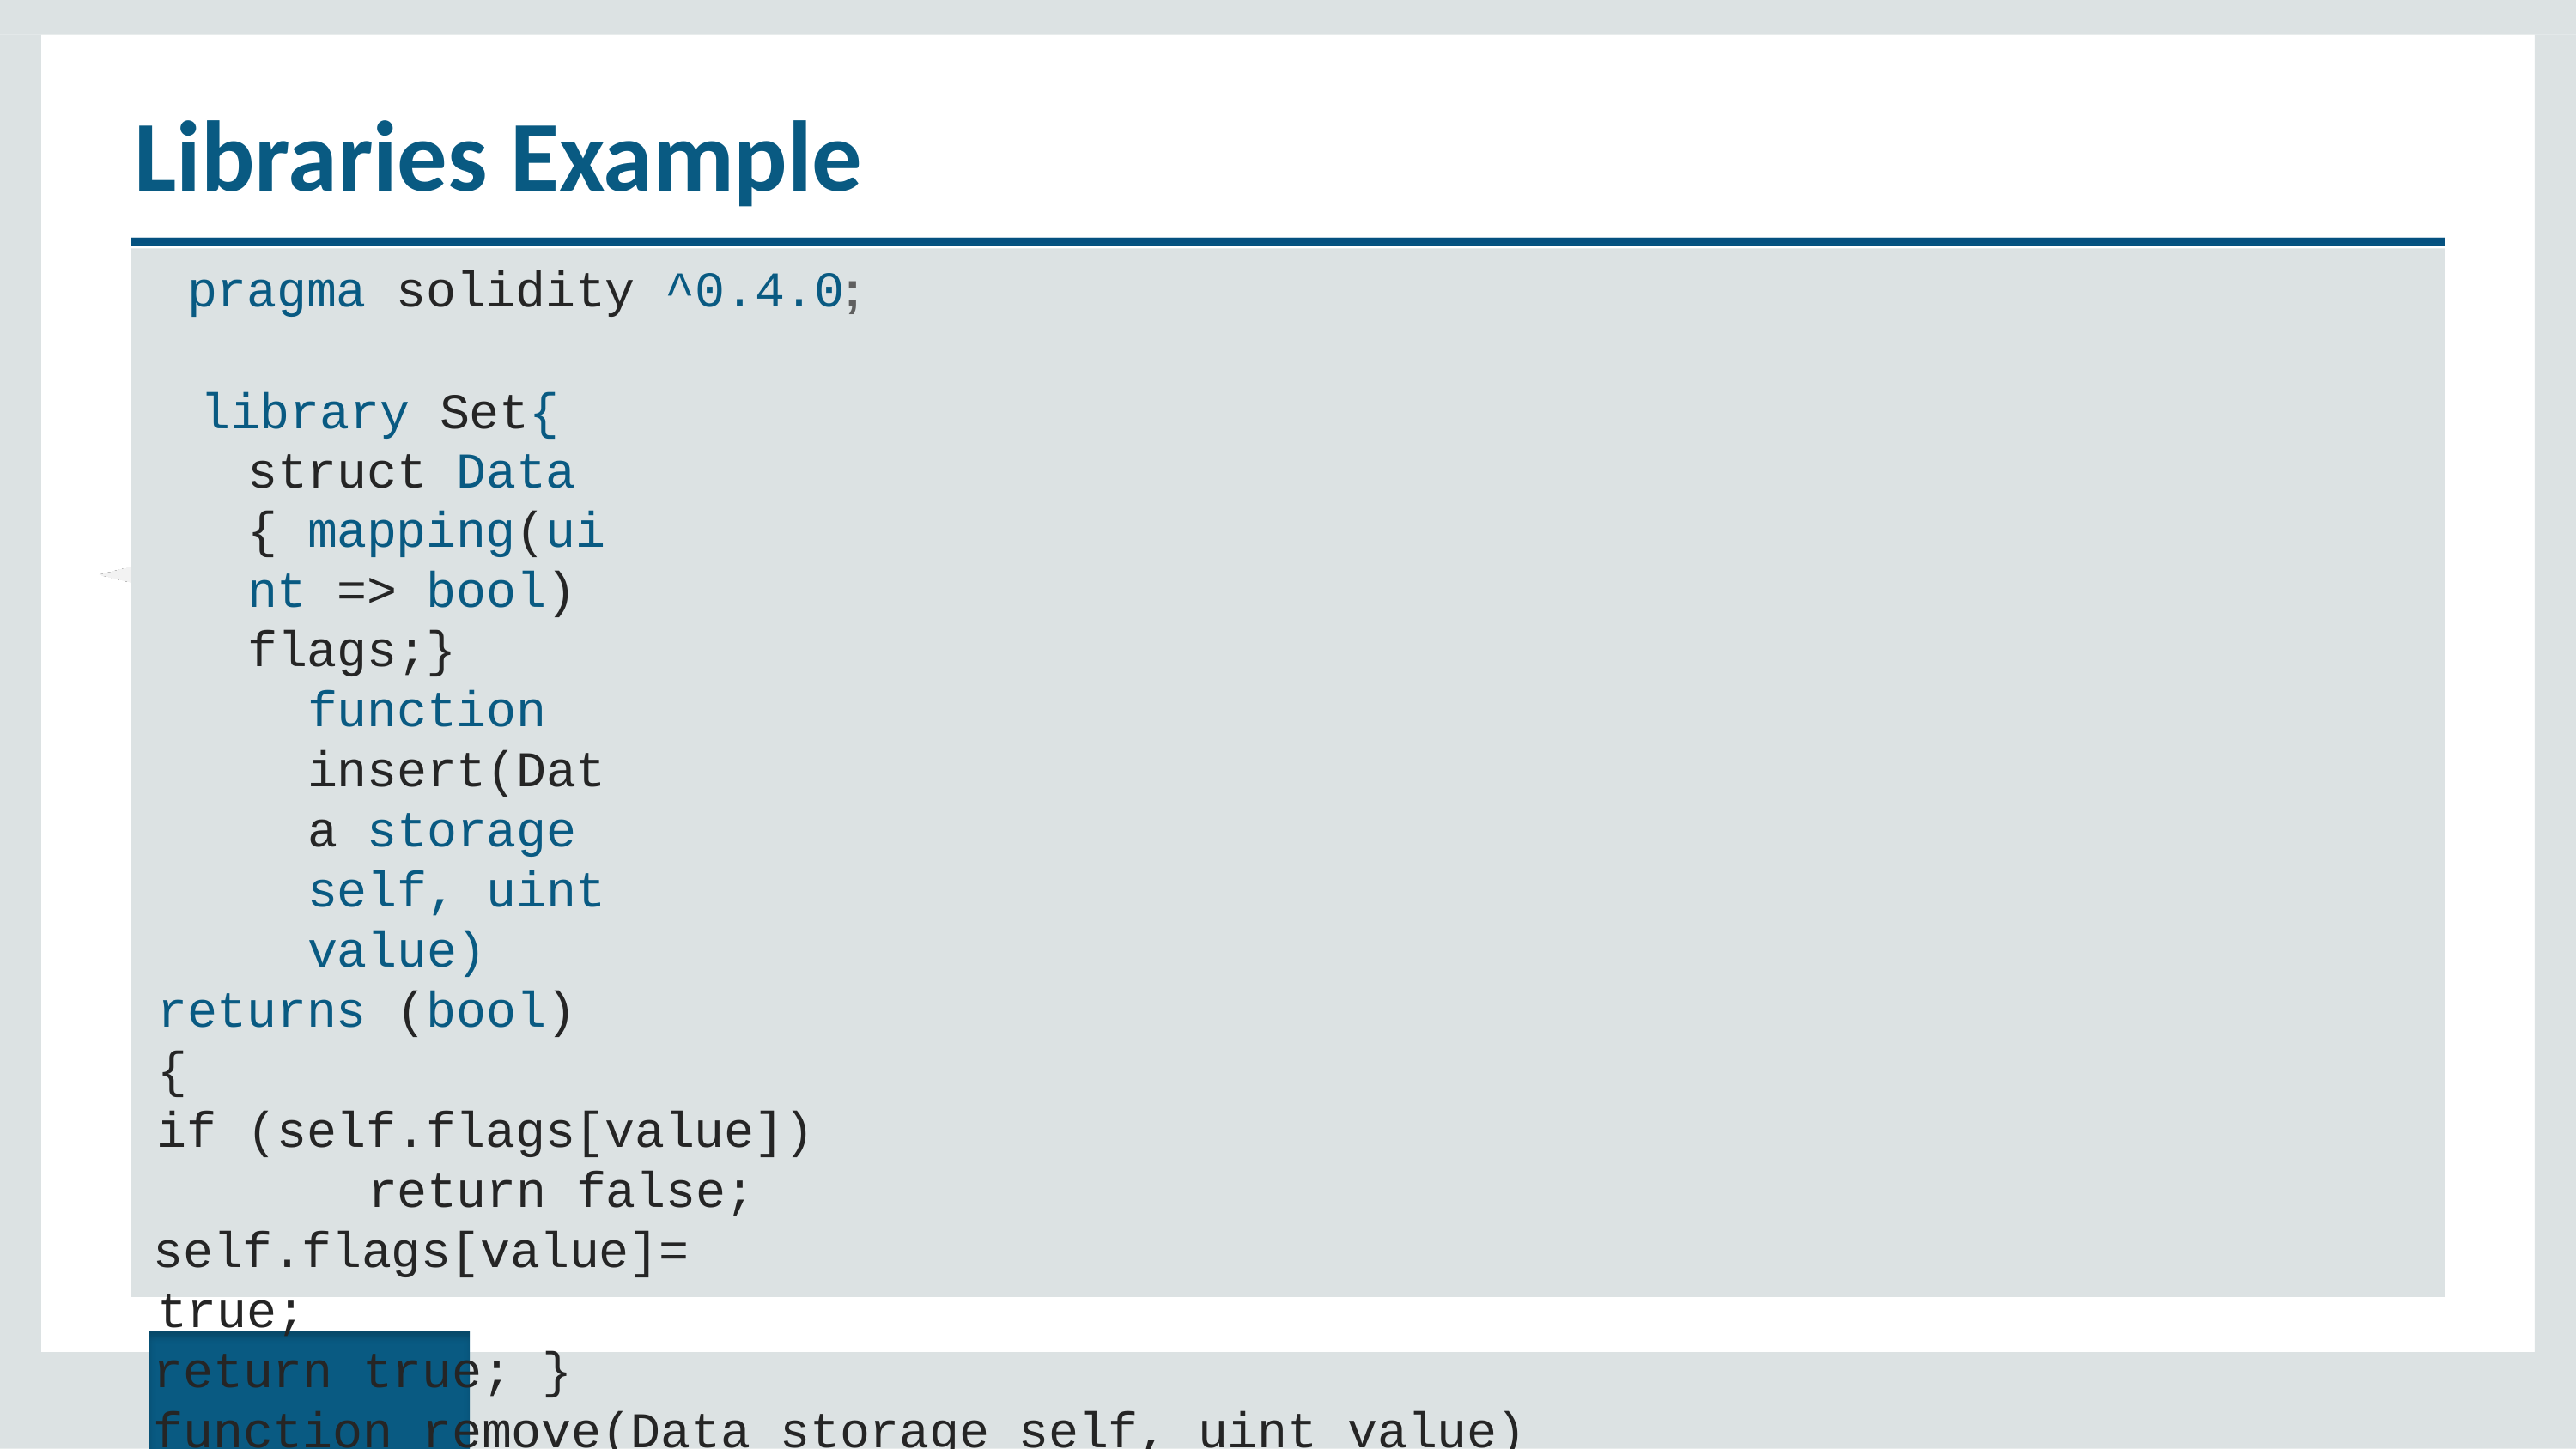

# Libraries Example

pragma solidity ^0.4.0;

library Set{
struct Data { mapping(uint => bool) flags;}
function insert(Data storage self, uint value)
returns (bool)
{
if (self.flags[value])  return false;
self.flags[value]= true;
return true; }
function remove(Data storage self, uint value)  returns (bool)
{
if (!self.flags[value])
return false; // not there  self.flags[value] = false;